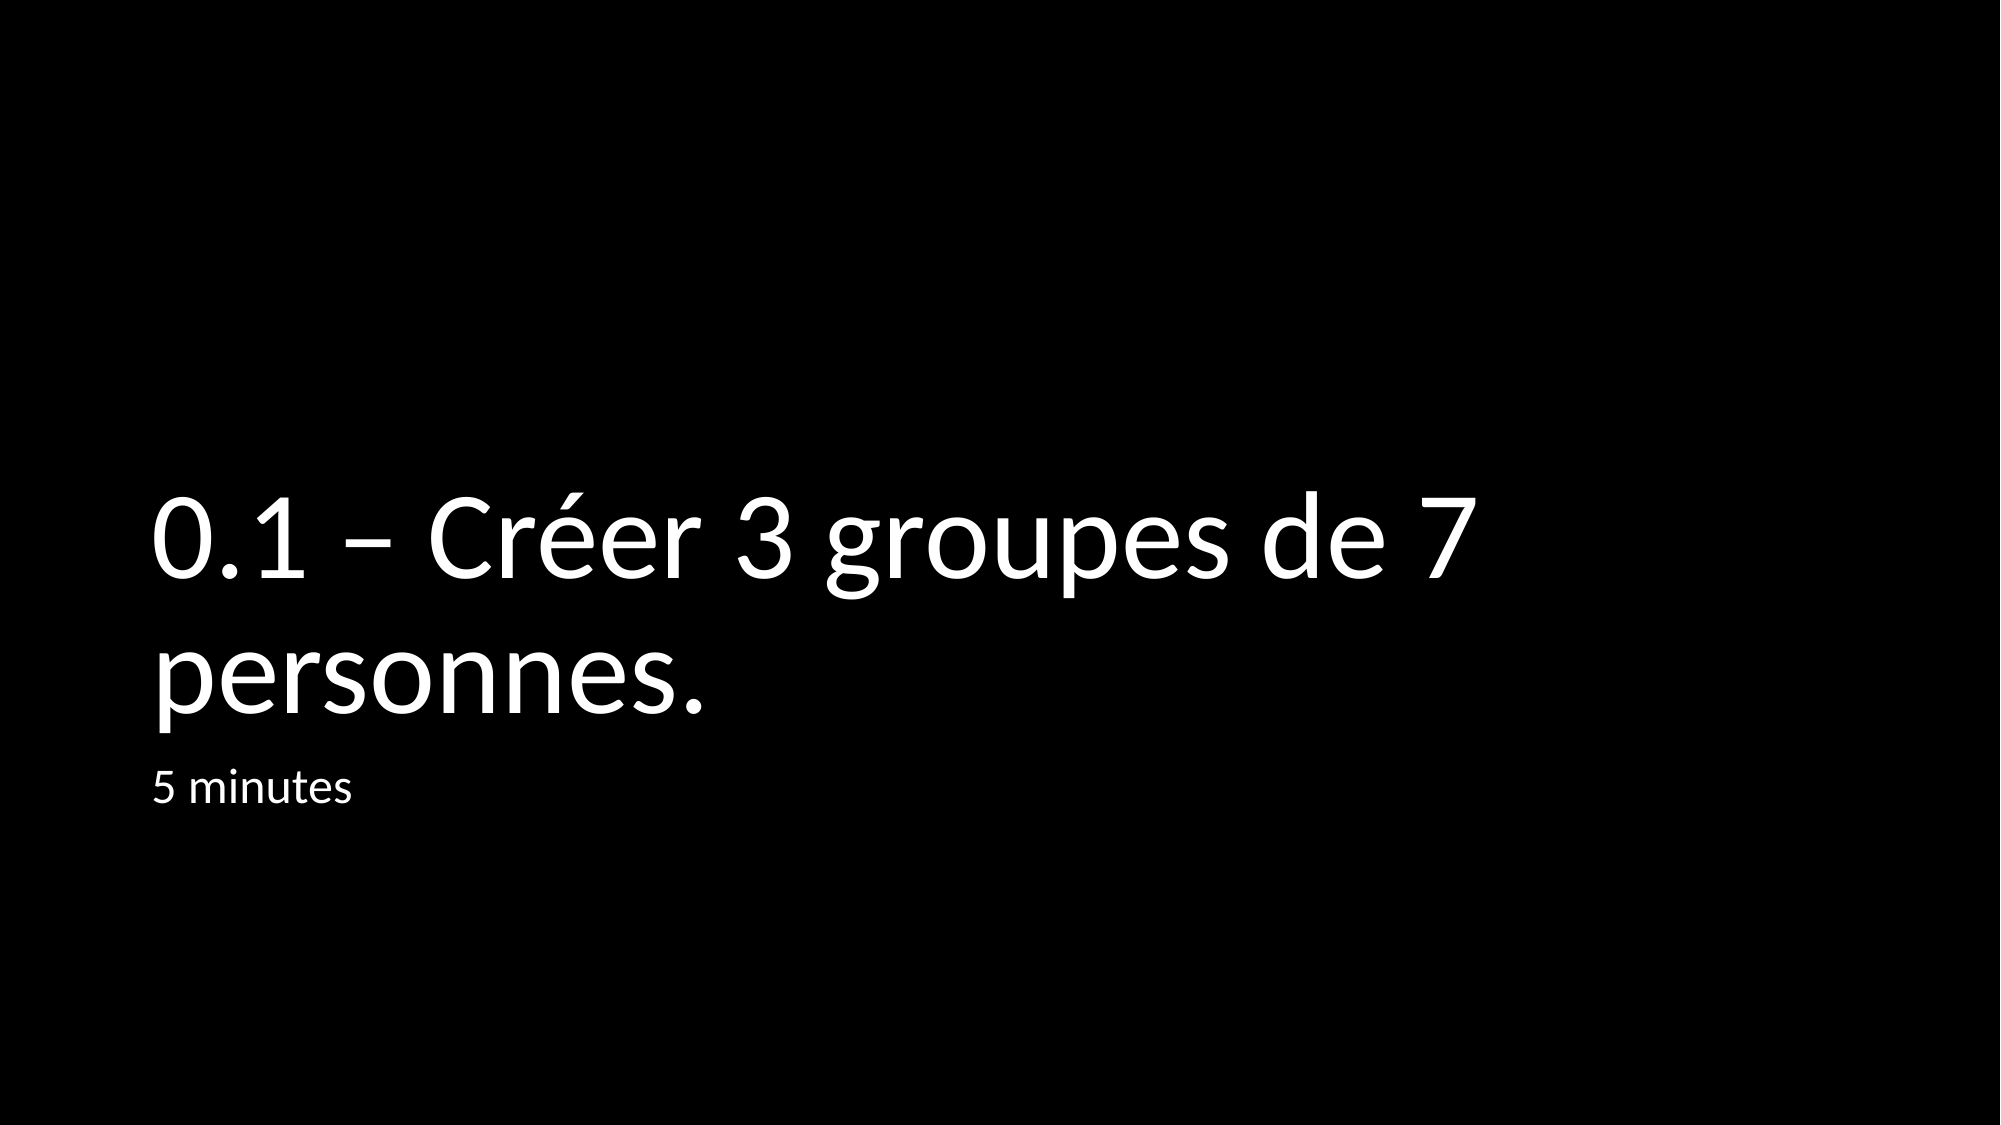

# 0.1 – Créer 3 groupes de 7 personnes.
5 minutes